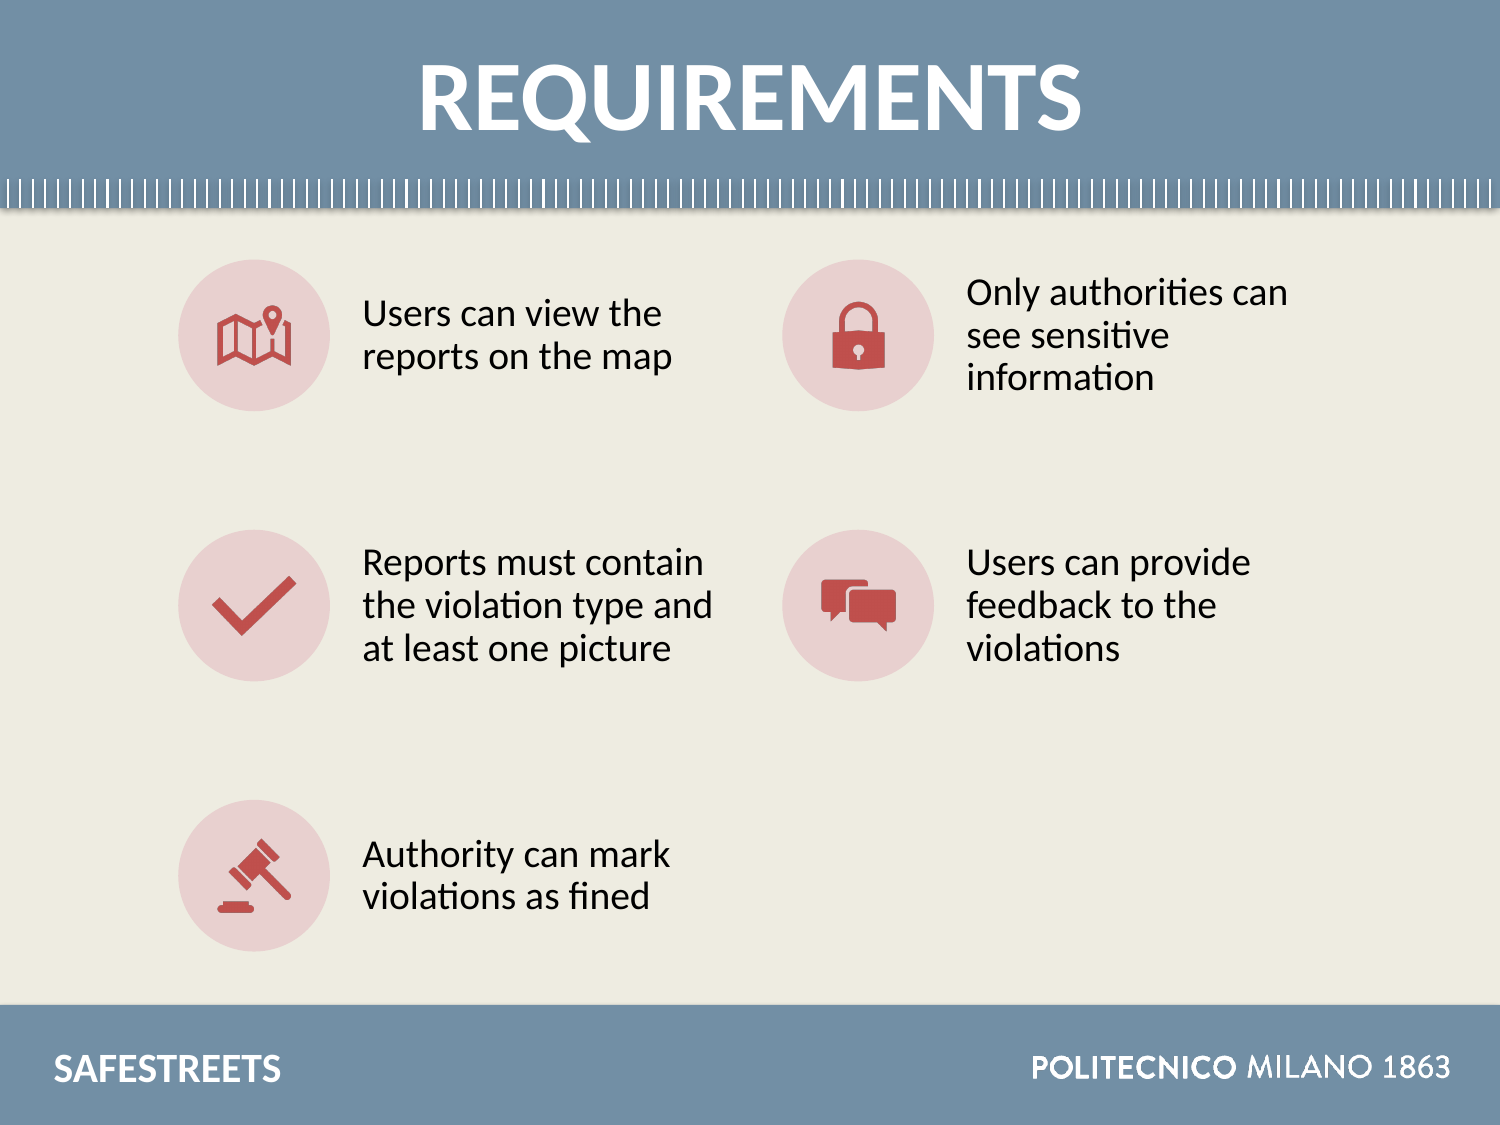

# REQUIREMENTS
Users can view the reports on the map
Only authorities can see sensitive information
Reports must contain the violation type and at least one picture
Users can provide feedback to the violations
Authority can mark violations as fined